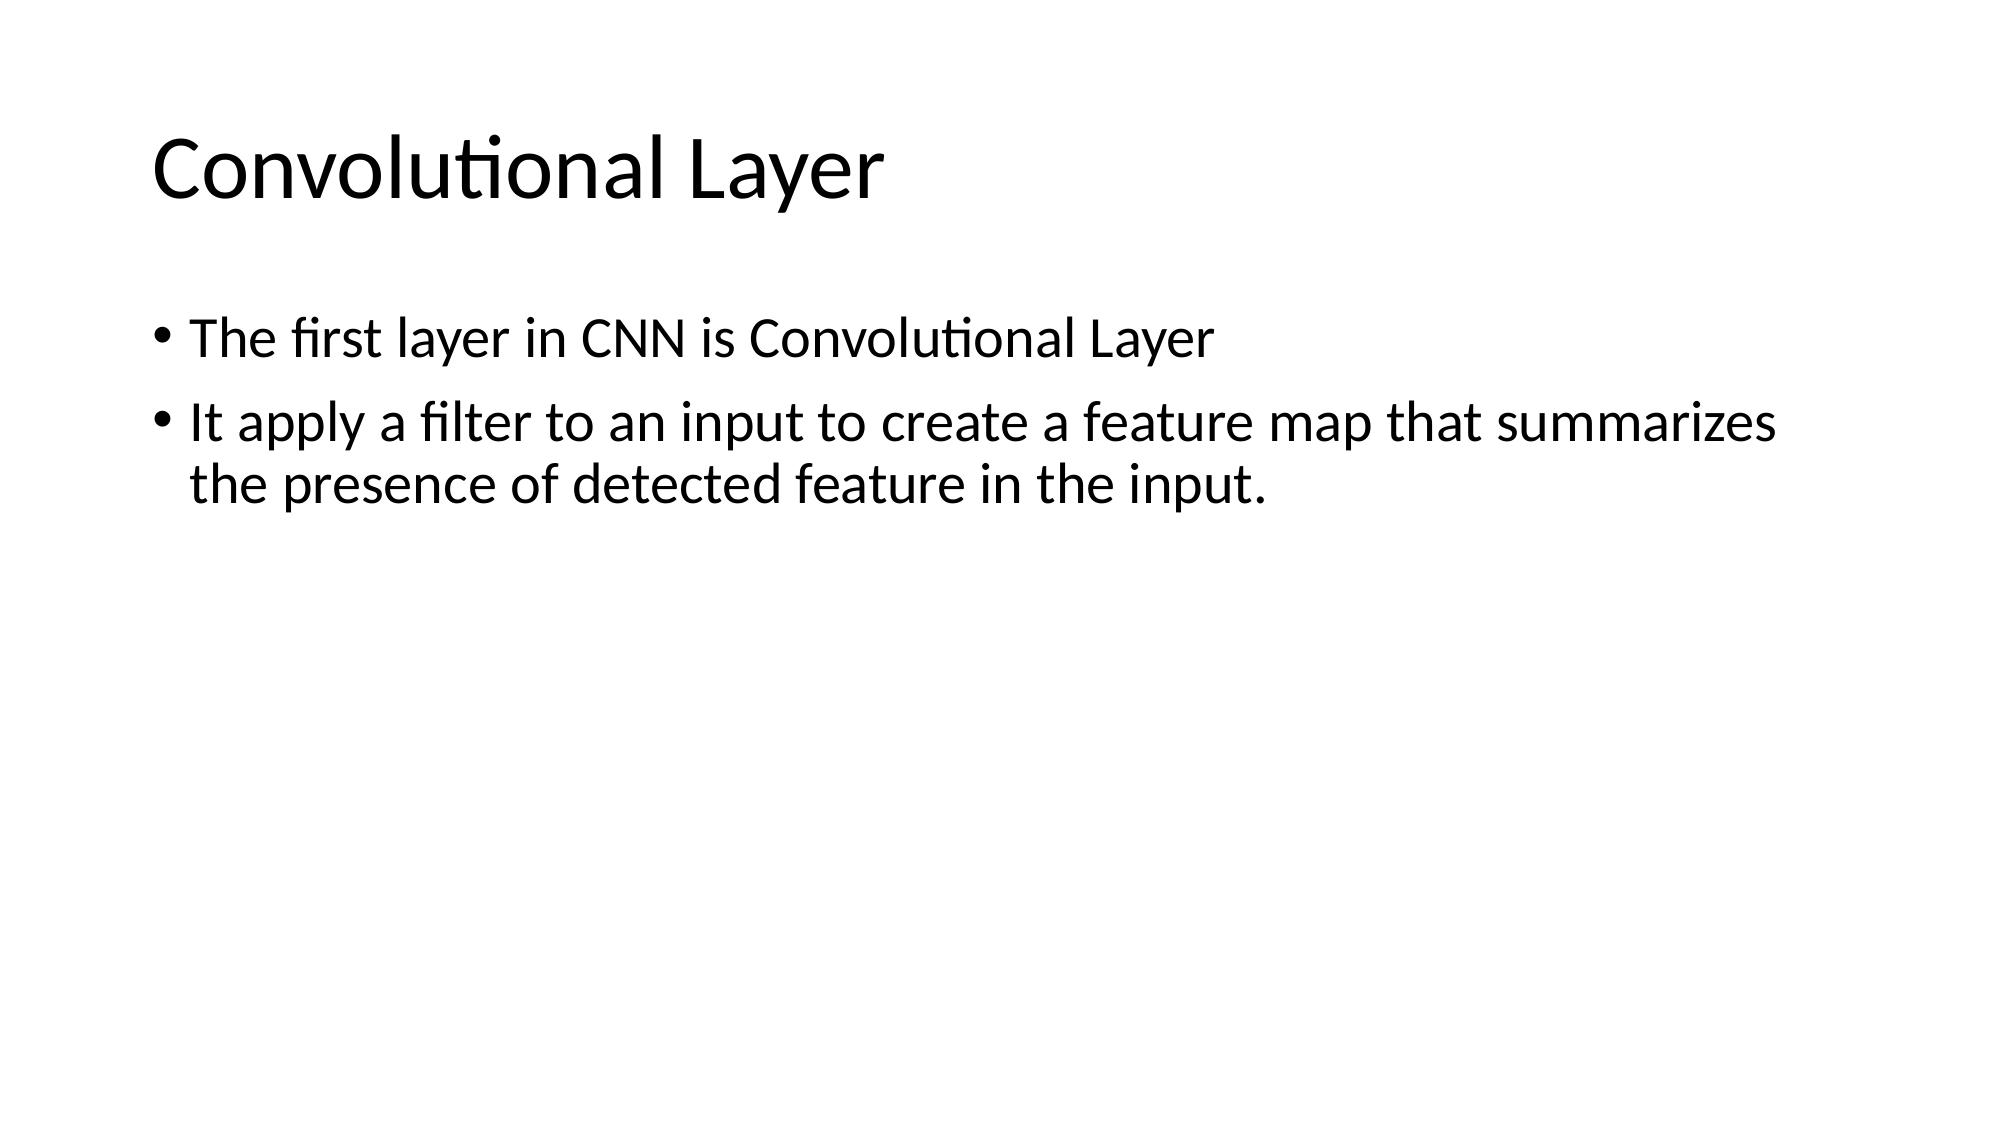

# Convolutional Layer
The first layer in CNN is Convolutional Layer
It apply a filter to an input to create a feature map that summarizes the presence of detected feature in the input.